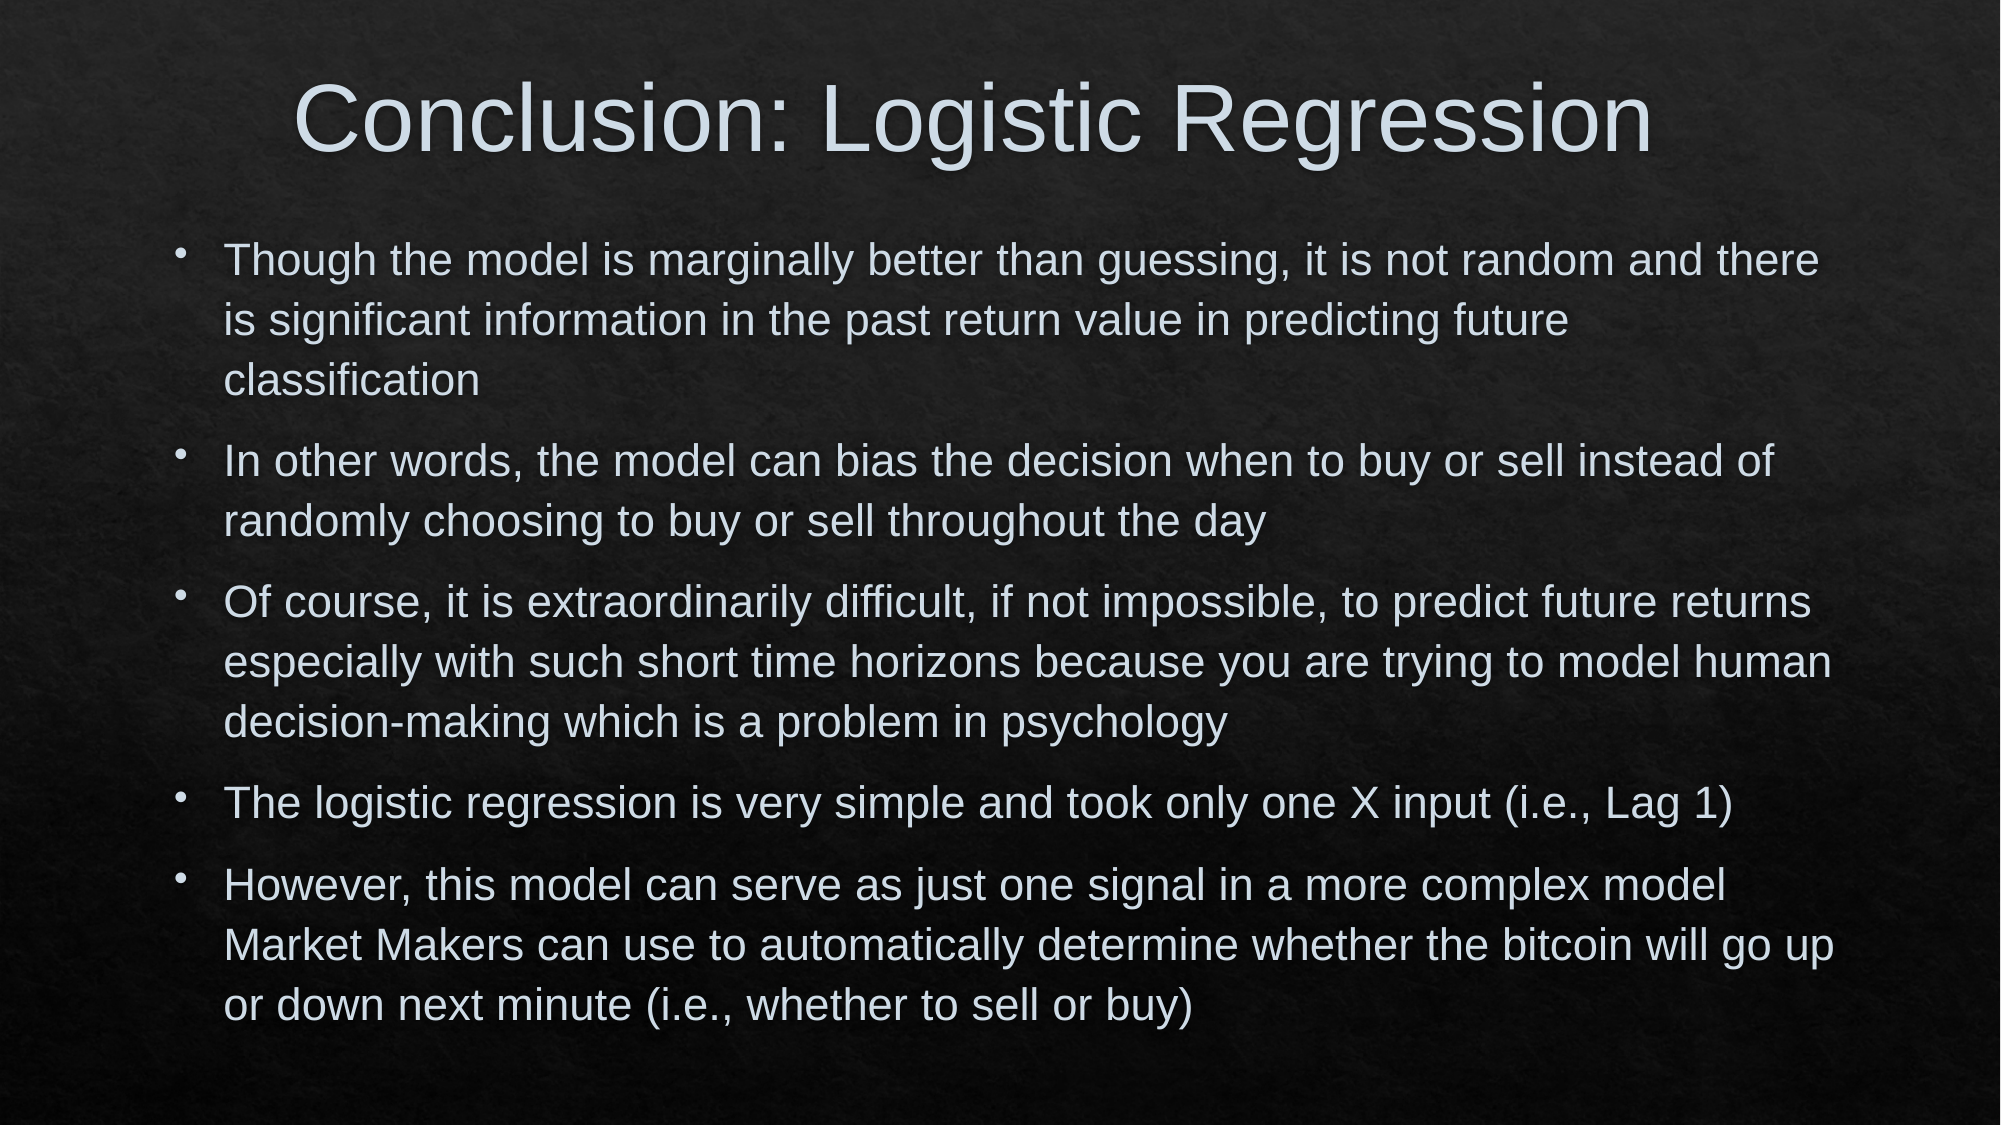

# Conclusion: Logistic Regression
Though the model is marginally better than guessing, it is not random and there is significant information in the past return value in predicting future classification
In other words, the model can bias the decision when to buy or sell instead of randomly choosing to buy or sell throughout the day
Of course, it is extraordinarily difficult, if not impossible, to predict future returns especially with such short time horizons because you are trying to model human decision-making which is a problem in psychology
The logistic regression is very simple and took only one X input (i.e., Lag 1)
However, this model can serve as just one signal in a more complex model Market Makers can use to automatically determine whether the bitcoin will go up or down next minute (i.e., whether to sell or buy)